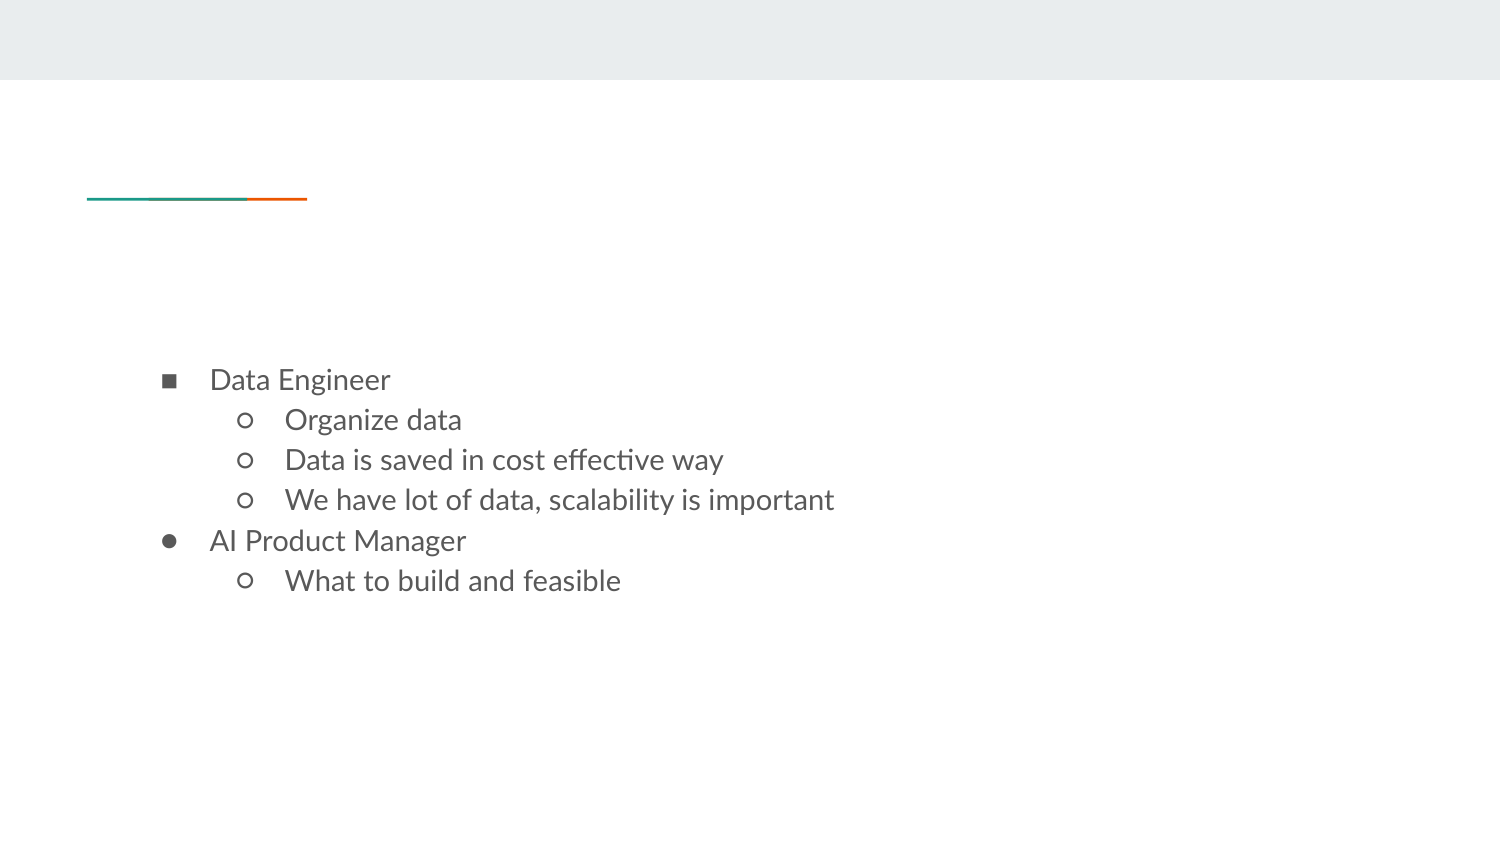

#
Data Engineer
Organize data
Data is saved in cost effective way
We have lot of data, scalability is important
AI Product Manager
What to build and feasible